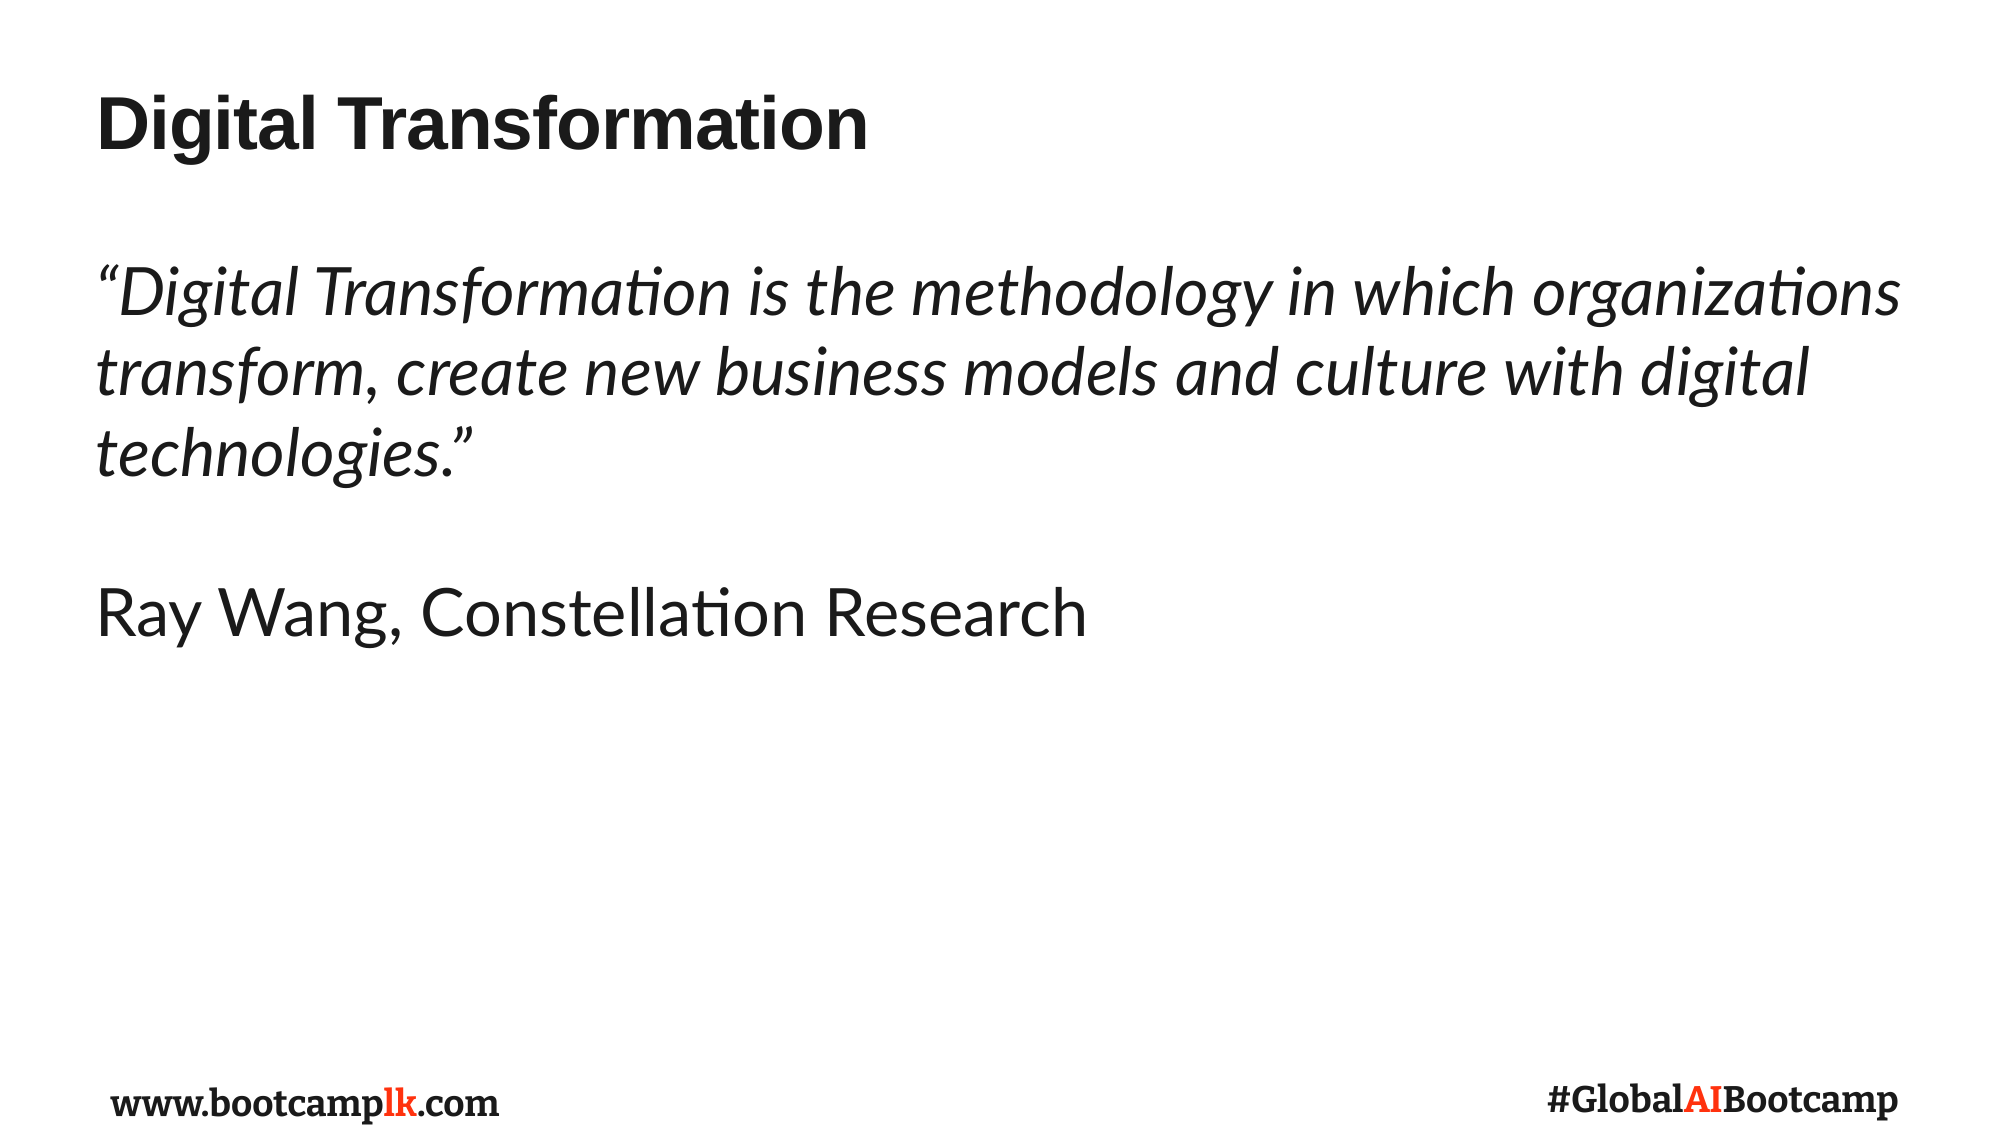

# Digital Transformation
“Digital Transformation is the methodology in which organizations transform, create new business models and culture with digital technologies.”

Ray Wang, Constellation Research